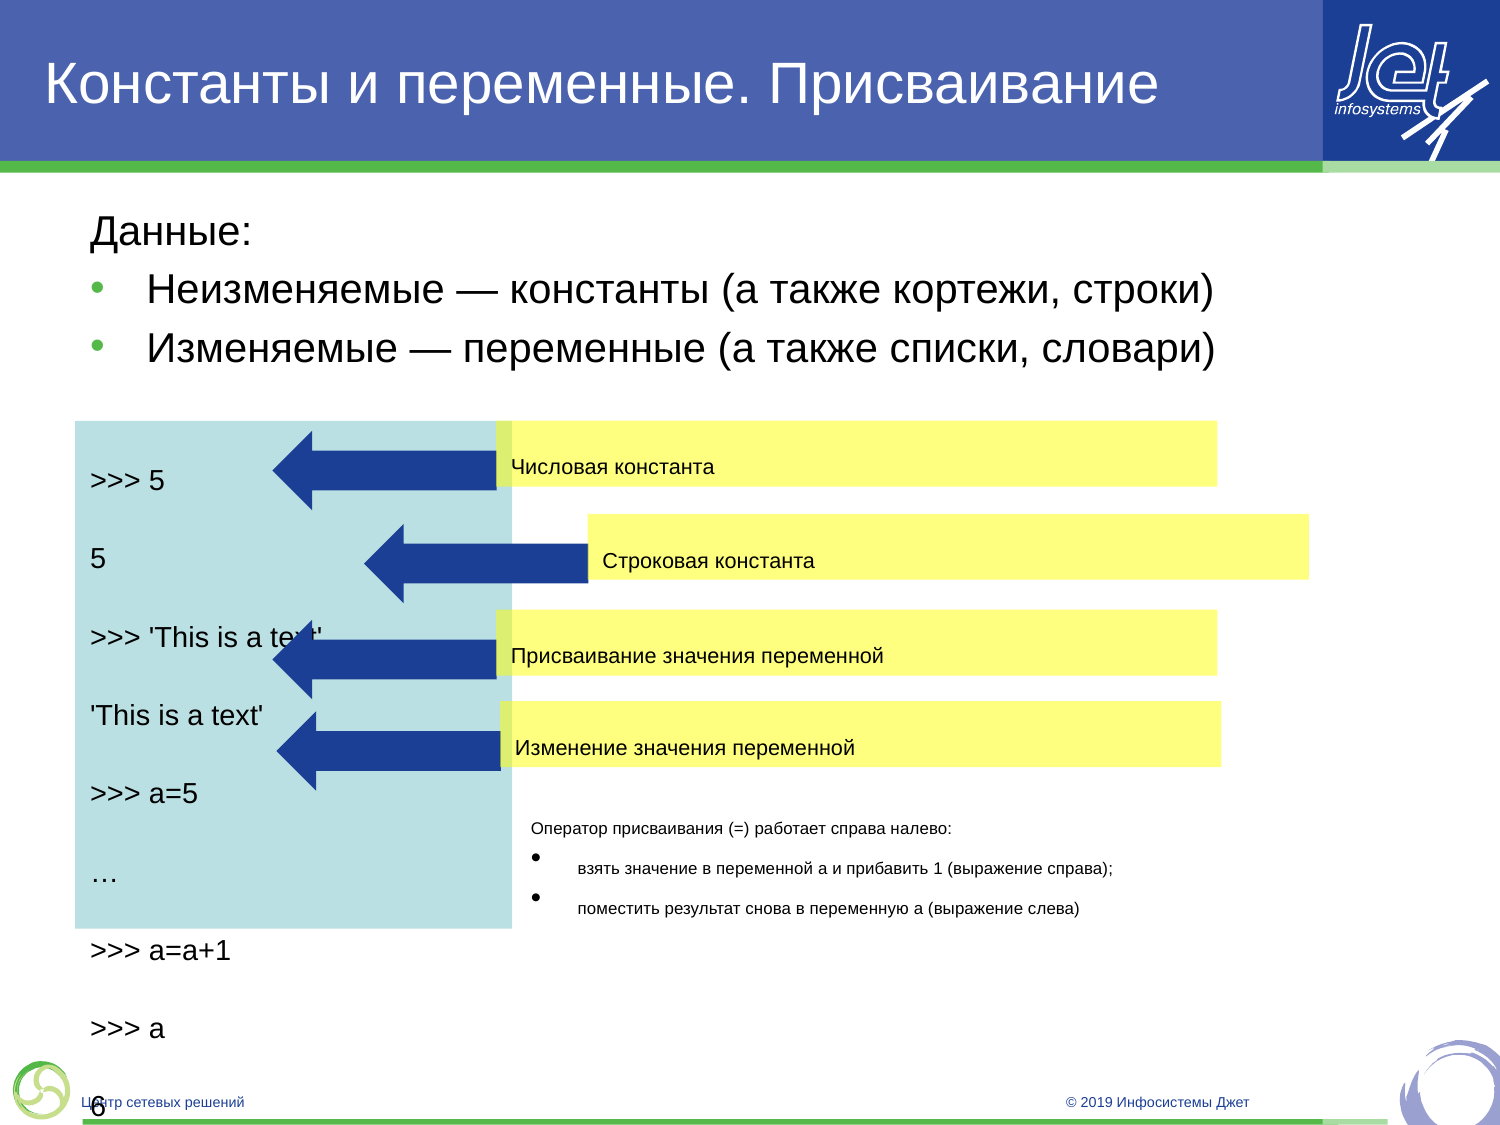

# Константы и переменные. Присваивание
Данные:
Неизменяемые — константы (а также кортежи, строки)
Изменяемые — переменные (а также списки, словари)
>>> 5
5
>>> 'This is a text'
'This is a text'
>>> a=5
…
>>> a=a+1
>>> a
6
>>>
Числовая константа

Строковая константа

Присваивание значения переменной

Изменение значения переменной

Оператор присваивания (=) работает справа налево:
взять значение в переменной a и прибавить 1 (выражение справа);
поместить результат снова в переменную a (выражение слева)